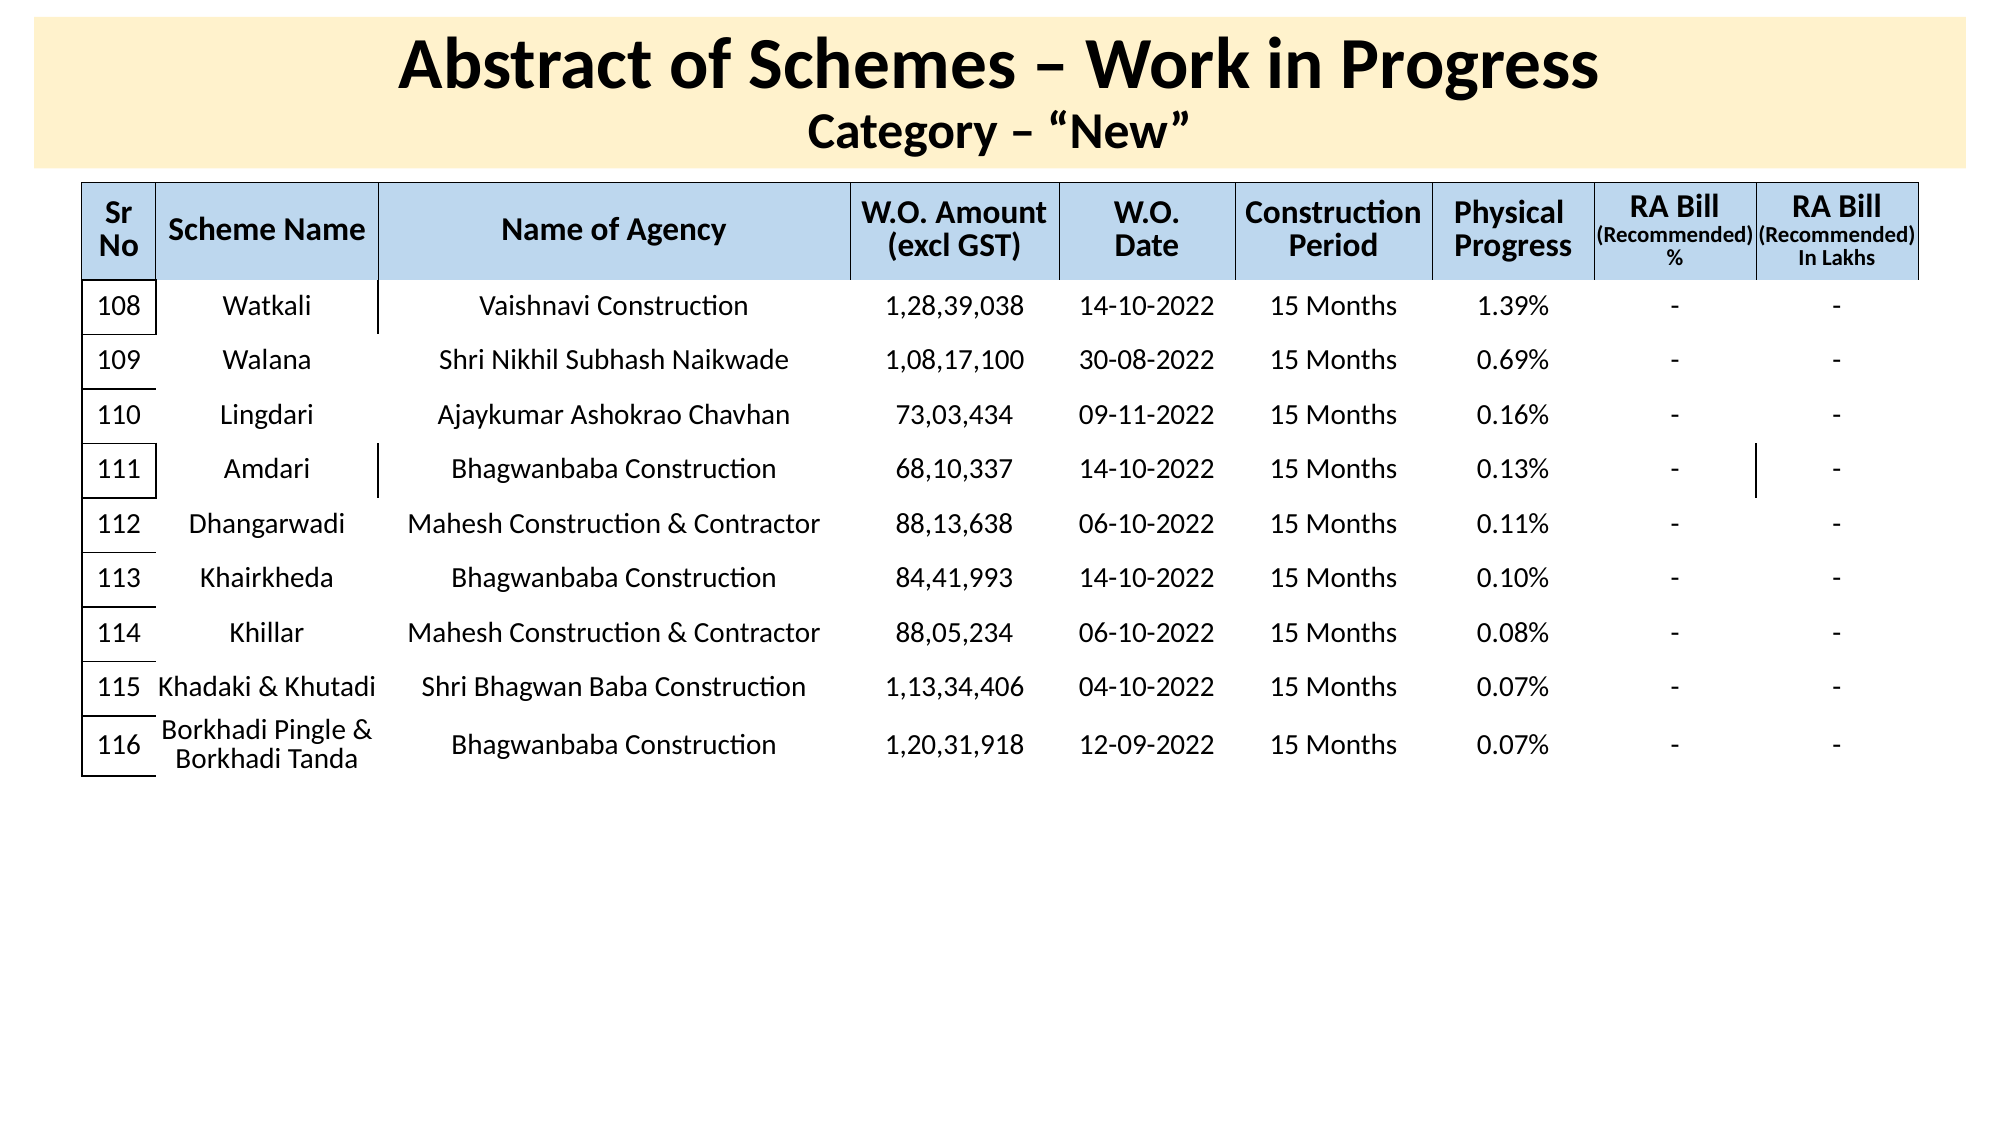

# Abstract of Schemes – Work in Progress Category – “New”
| Sr No | Scheme Name | Name of Agency | W.O. Amount (excl GST) | W.O. Date | Construction Period | Physical Progress | RA Bill (Recommended) % | RA Bill (Recommended) In Lakhs |
| --- | --- | --- | --- | --- | --- | --- | --- | --- |
| 108 | Watkali | Vaishnavi Construction | 1,28,39,038 | 14-10-2022 | 15 Months | 1.39% | - | - |
| --- | --- | --- | --- | --- | --- | --- | --- | --- |
| 109 | Walana | Shri Nikhil Subhash Naikwade | 1,08,17,100 | 30-08-2022 | 15 Months | 0.69% | - | - |
| 110 | Lingdari | Ajaykumar Ashokrao Chavhan | 73,03,434 | 09-11-2022 | 15 Months | 0.16% | - | - |
| 111 | Amdari | Bhagwanbaba Construction | 68,10,337 | 14-10-2022 | 15 Months | 0.13% | - | - |
| 112 | Dhangarwadi | Mahesh Construction & Contractor | 88,13,638 | 06-10-2022 | 15 Months | 0.11% | - | - |
| 113 | Khairkheda | Bhagwanbaba Construction | 84,41,993 | 14-10-2022 | 15 Months | 0.10% | - | - |
| 114 | Khillar | Mahesh Construction & Contractor | 88,05,234 | 06-10-2022 | 15 Months | 0.08% | - | - |
| 115 | Khadaki & Khutadi | Shri Bhagwan Baba Construction | 1,13,34,406 | 04-10-2022 | 15 Months | 0.07% | - | - |
| 116 | Borkhadi Pingle & Borkhadi Tanda | Bhagwanbaba Construction | 1,20,31,918 | 12-09-2022 | 15 Months | 0.07% | - | - |